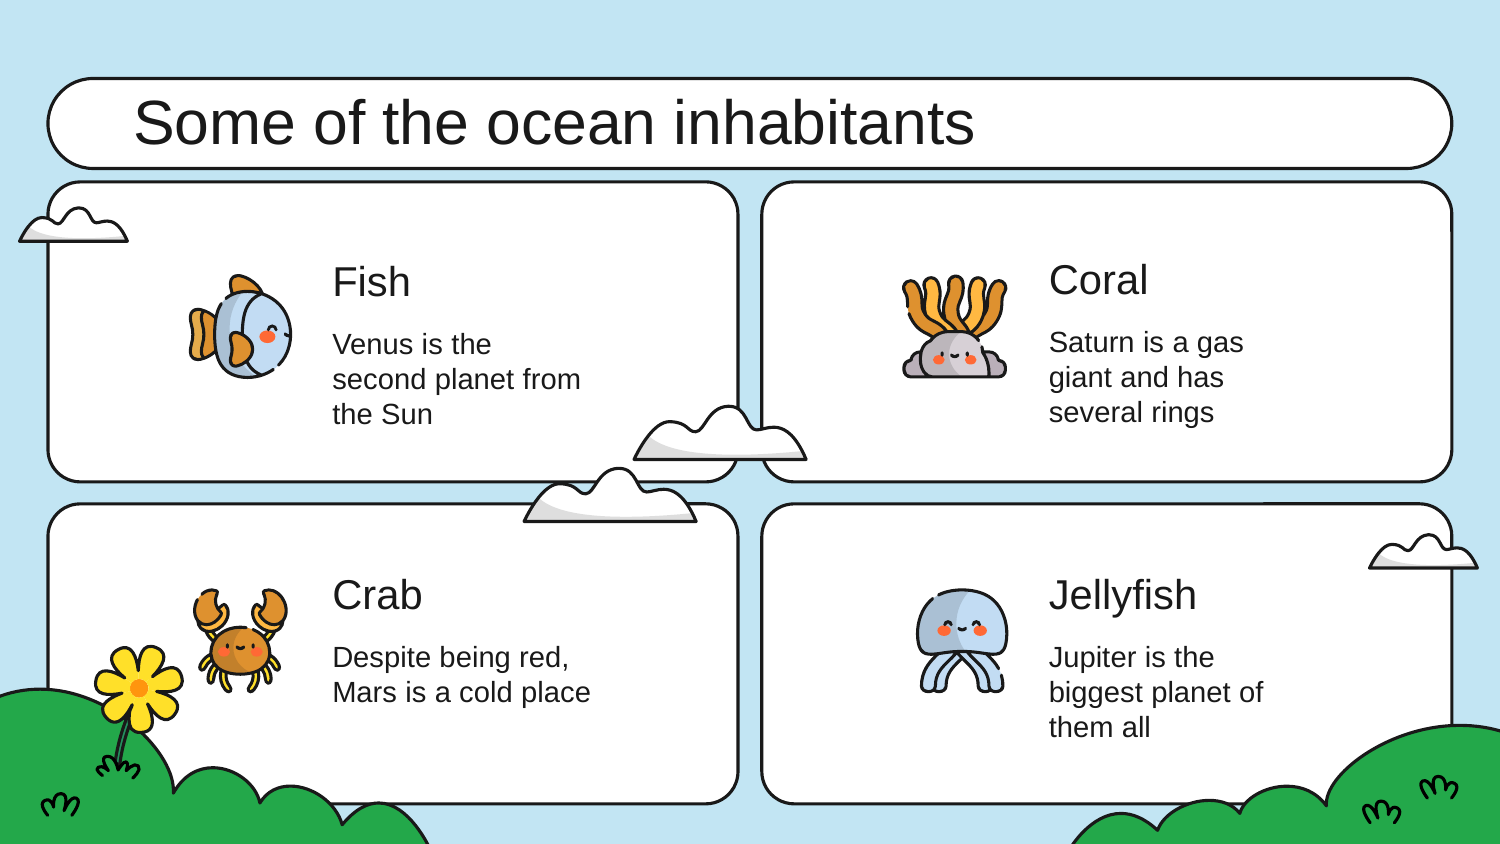

Some of the ocean inhabitants

Coral
# Fish

Saturn is a gas giant and has several rings
Venus is the second planet from the Sun

Crab
Jellyfish

Despite being red, Mars is a cold place
Jupiter is the biggest planet of them all